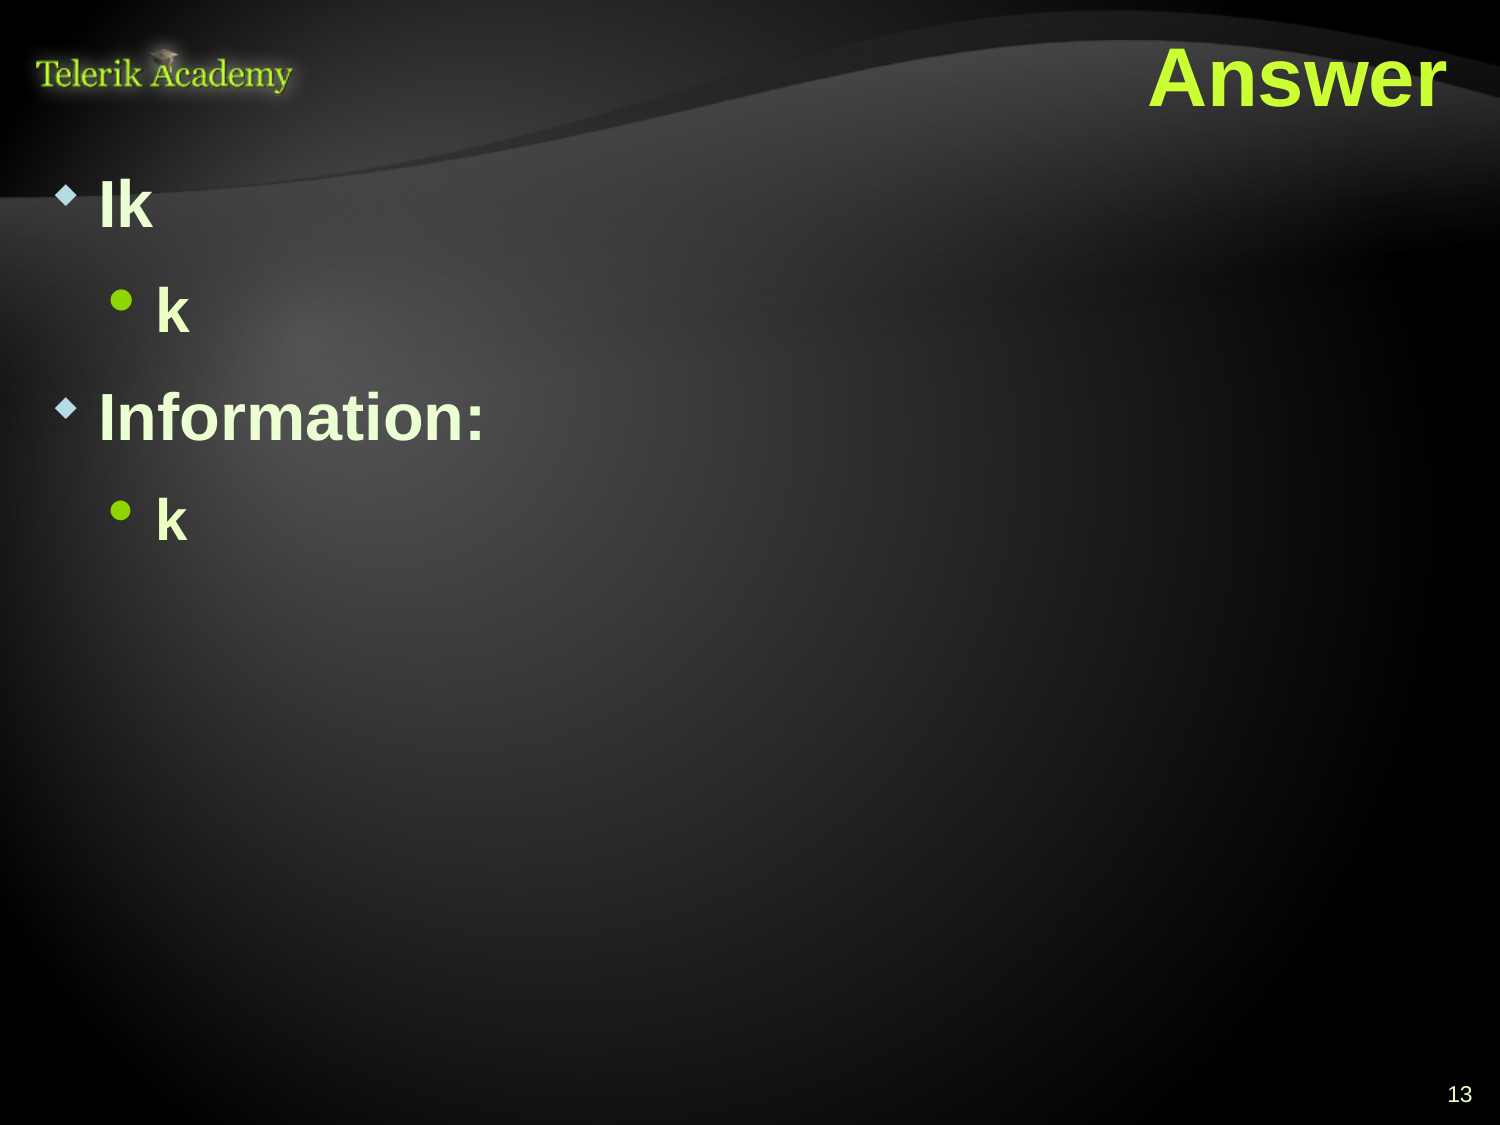

# Answer
Ik
k
Information:
k
13